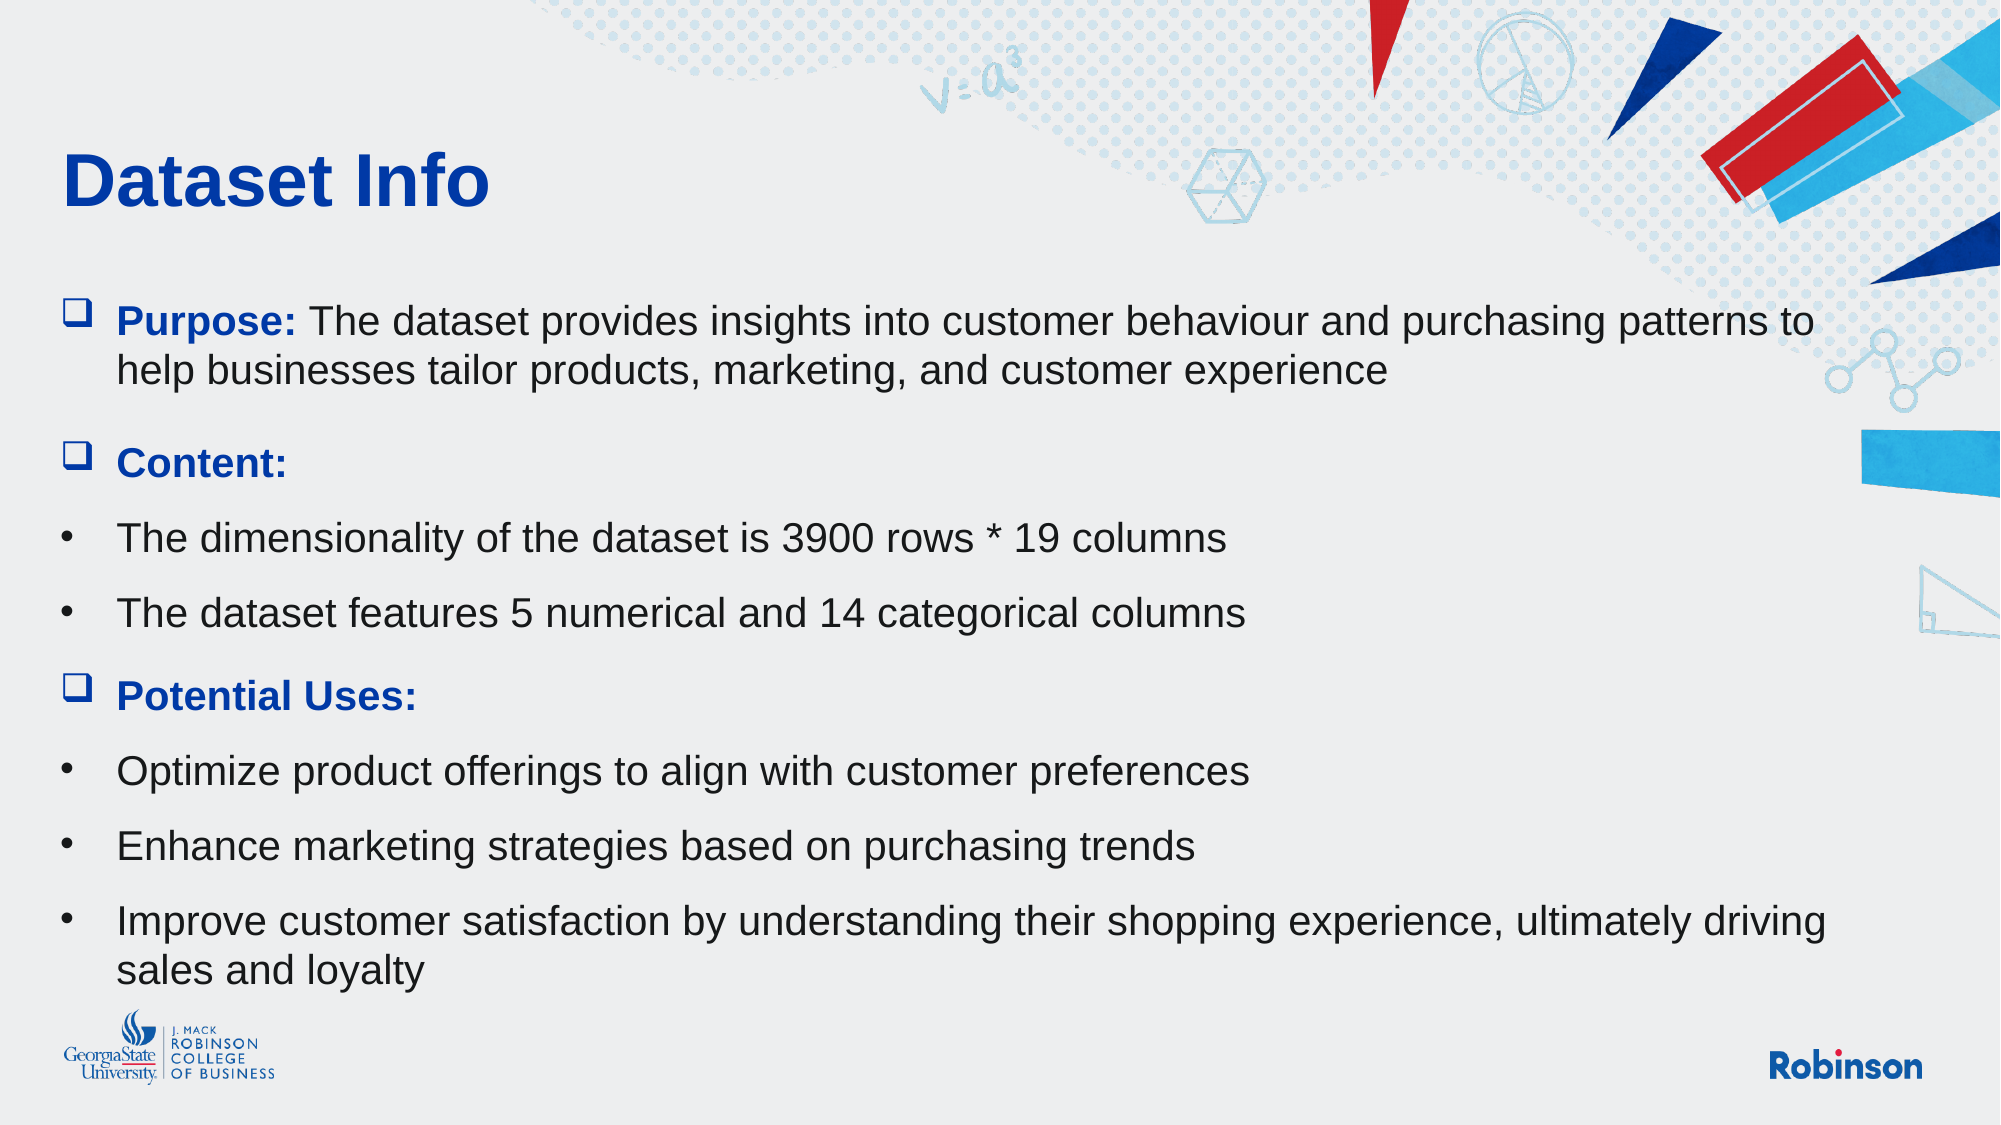

# Dataset Info
Purpose: The dataset provides insights into customer behaviour and purchasing patterns to help businesses tailor products, marketing, and customer experience
Content:
The dimensionality of the dataset is 3900 rows * 19 columns
The dataset features 5 numerical and 14 categorical columns
Potential Uses:
Optimize product offerings to align with customer preferences
Enhance marketing strategies based on purchasing trends
Improve customer satisfaction by understanding their shopping experience, ultimately driving sales and loyalty